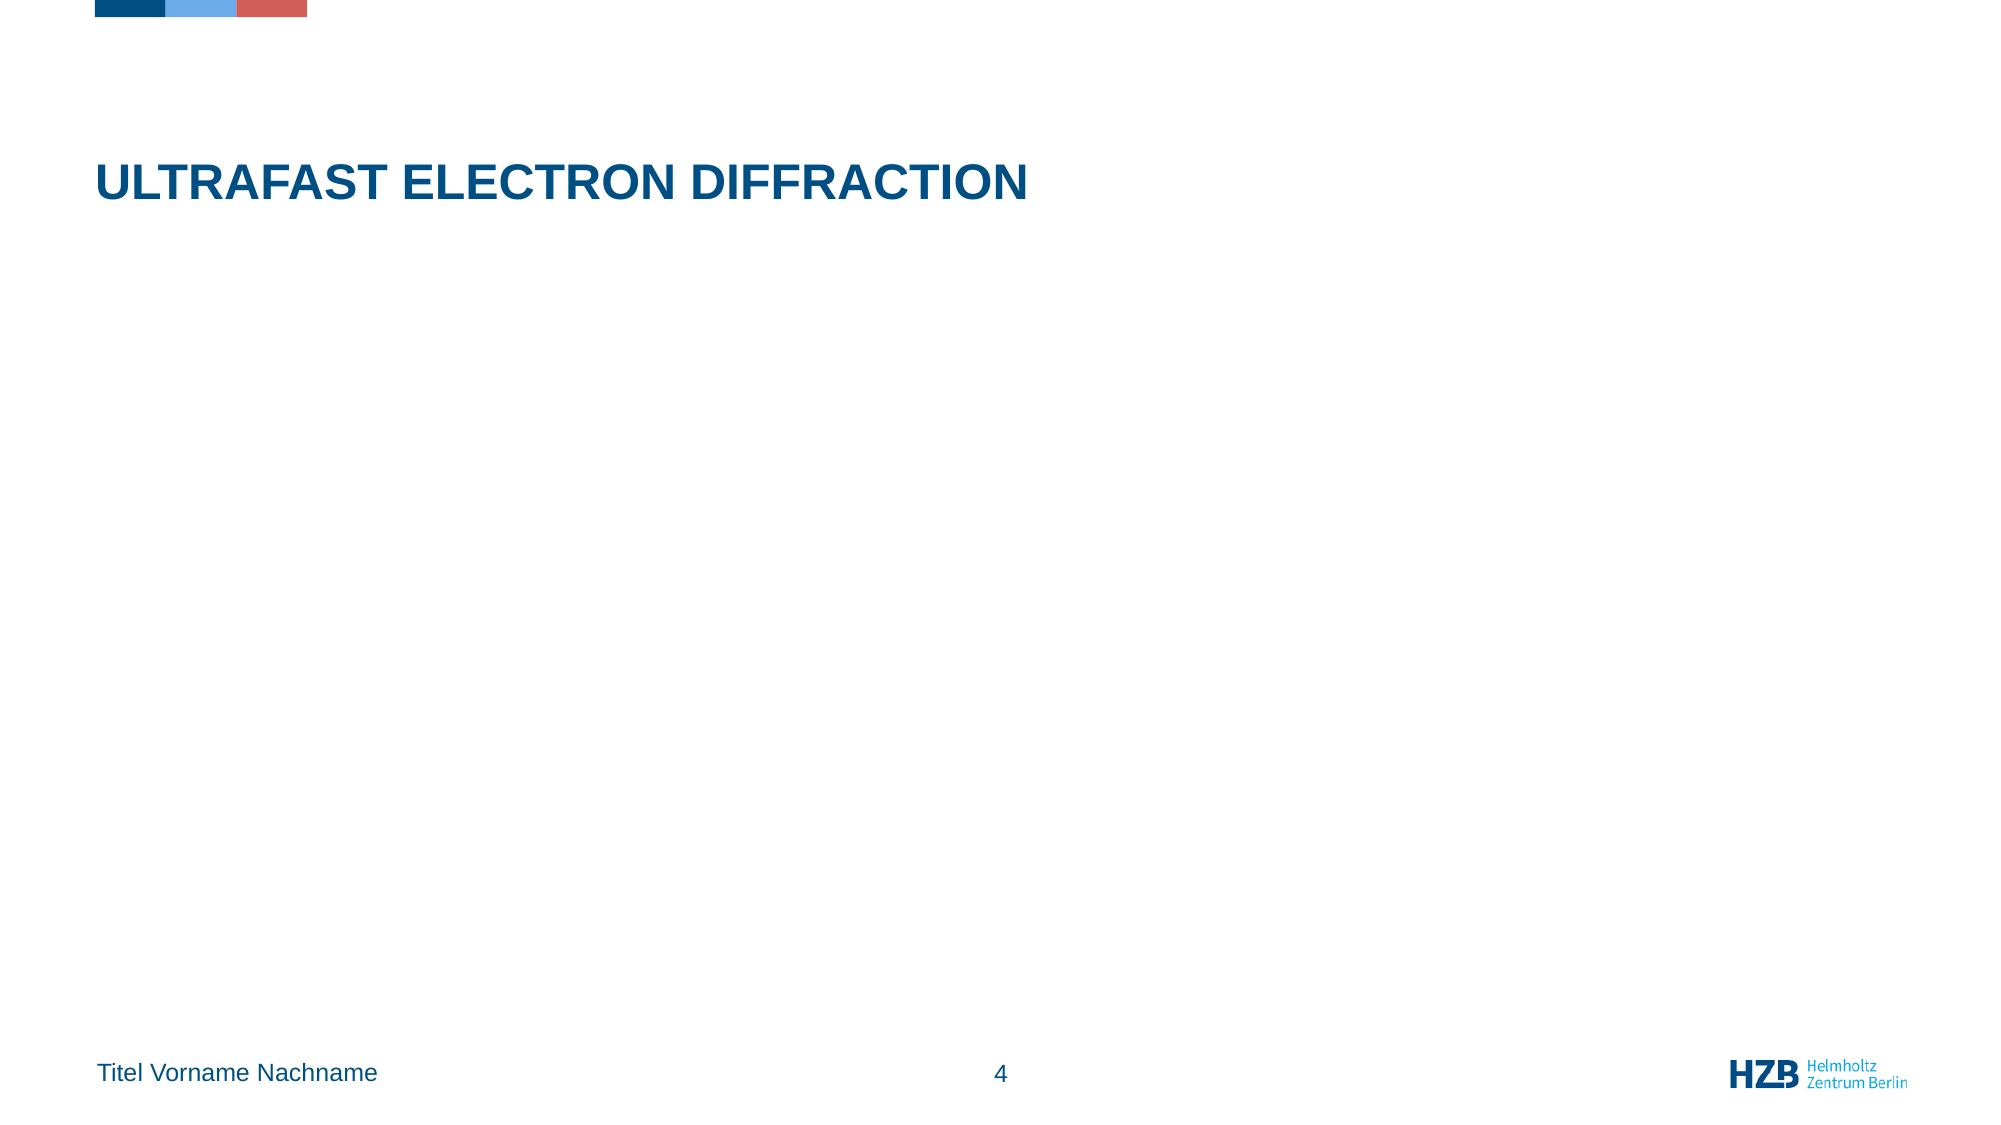

# Ultrafast electron diffraction
Titel Vorname Nachname